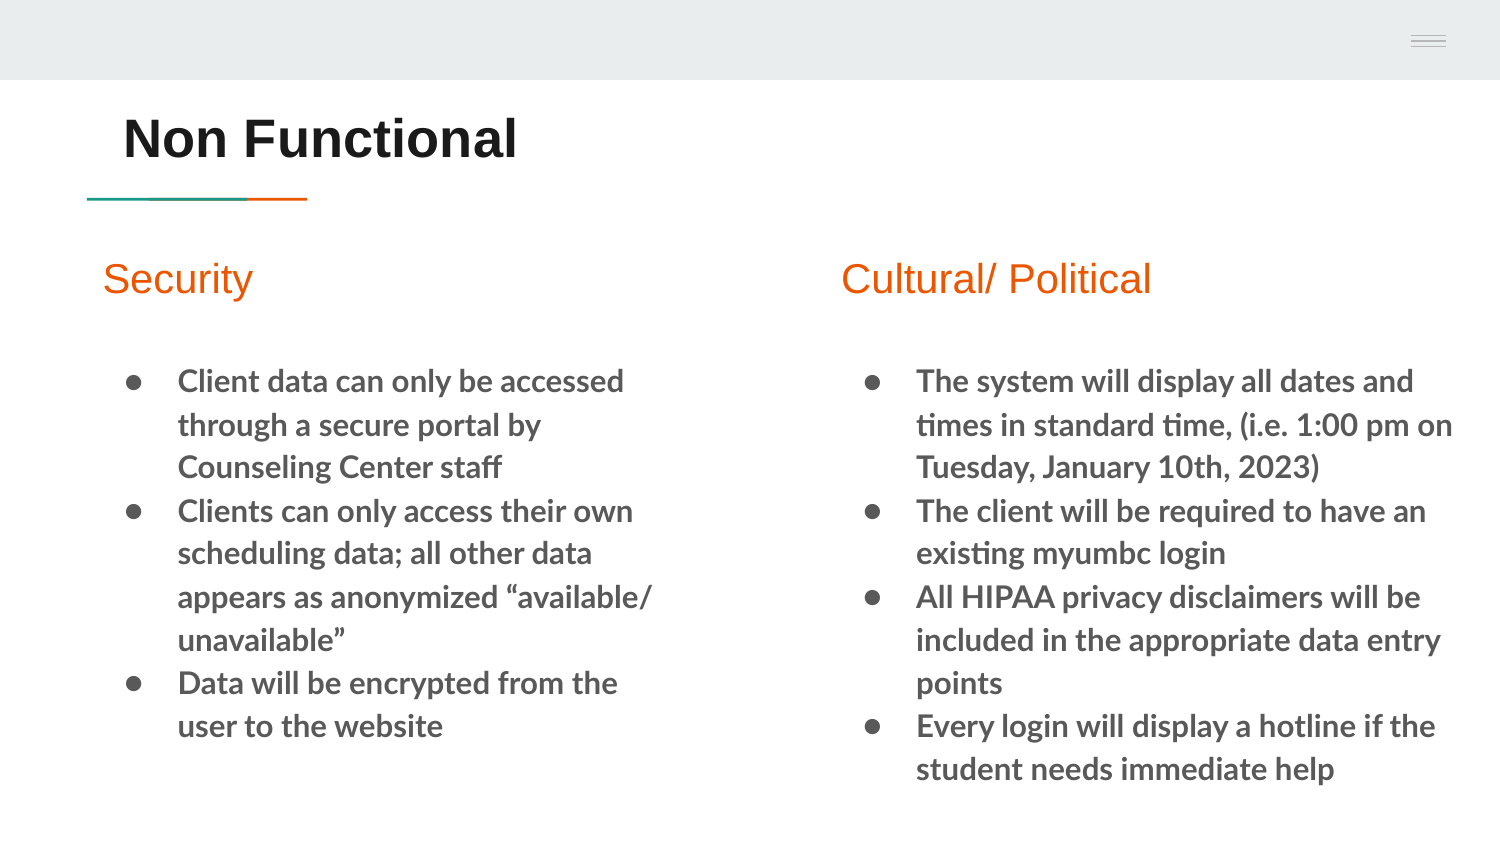

# Non Functional
Security
Cultural/ Political
Client data can only be accessed through a secure portal by Counseling Center staff
Clients can only access their own scheduling data; all other data appears as anonymized “available/ unavailable”
Data will be encrypted from the user to the website
The system will display all dates and times in standard time, (i.e. 1:00 pm on Tuesday, January 10th, 2023)
The client will be required to have an existing myumbc login
All HIPAA privacy disclaimers will be included in the appropriate data entry points
Every login will display a hotline if the student needs immediate help